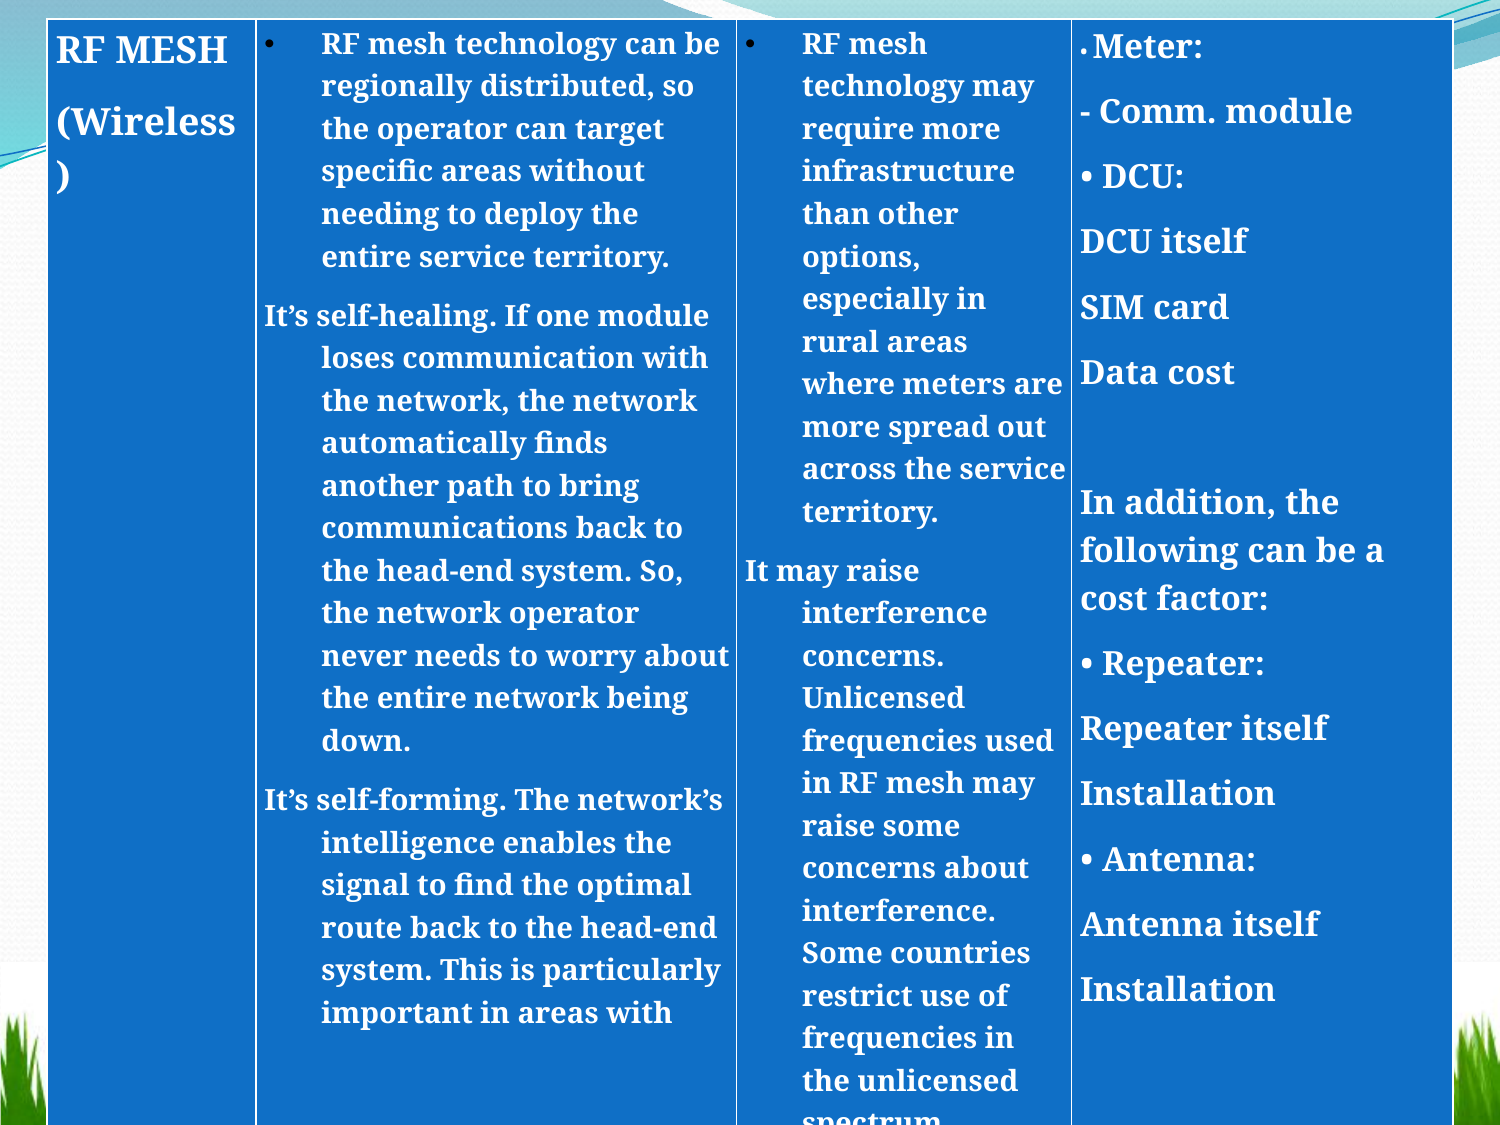

| RF MESH (Wireless) | RF mesh technology can be regionally distributed, so the operator can target specific areas without needing to deploy the entire service territory. It’s self-healing. If one module loses communication with the network, the network automatically finds another path to bring communications back to the head-end system. So, the network operator never needs to worry about the entire network being down. It’s self-forming. The network’s intelligence enables the signal to find the optimal route back to the head-end system. This is particularly important in areas with | RF mesh technology may require more infrastructure than other options, especially in rural areas where meters are more spread out across the service territory. It may raise interference concerns. Unlicensed frequencies used in RF mesh may raise some concerns about interference. Some countries restrict use of frequencies in the unlicensed spectrum, including RF mesh. | • Meter: - Comm. module • DCU: DCU itself SIM card Data cost In addition, the following can be a cost factor: • Repeater: Repeater itself Installation • Antenna: Antenna itself Installation |
| --- | --- | --- | --- |
|  | many obstructions, such as mountains or high-rise buildings. |  |  |